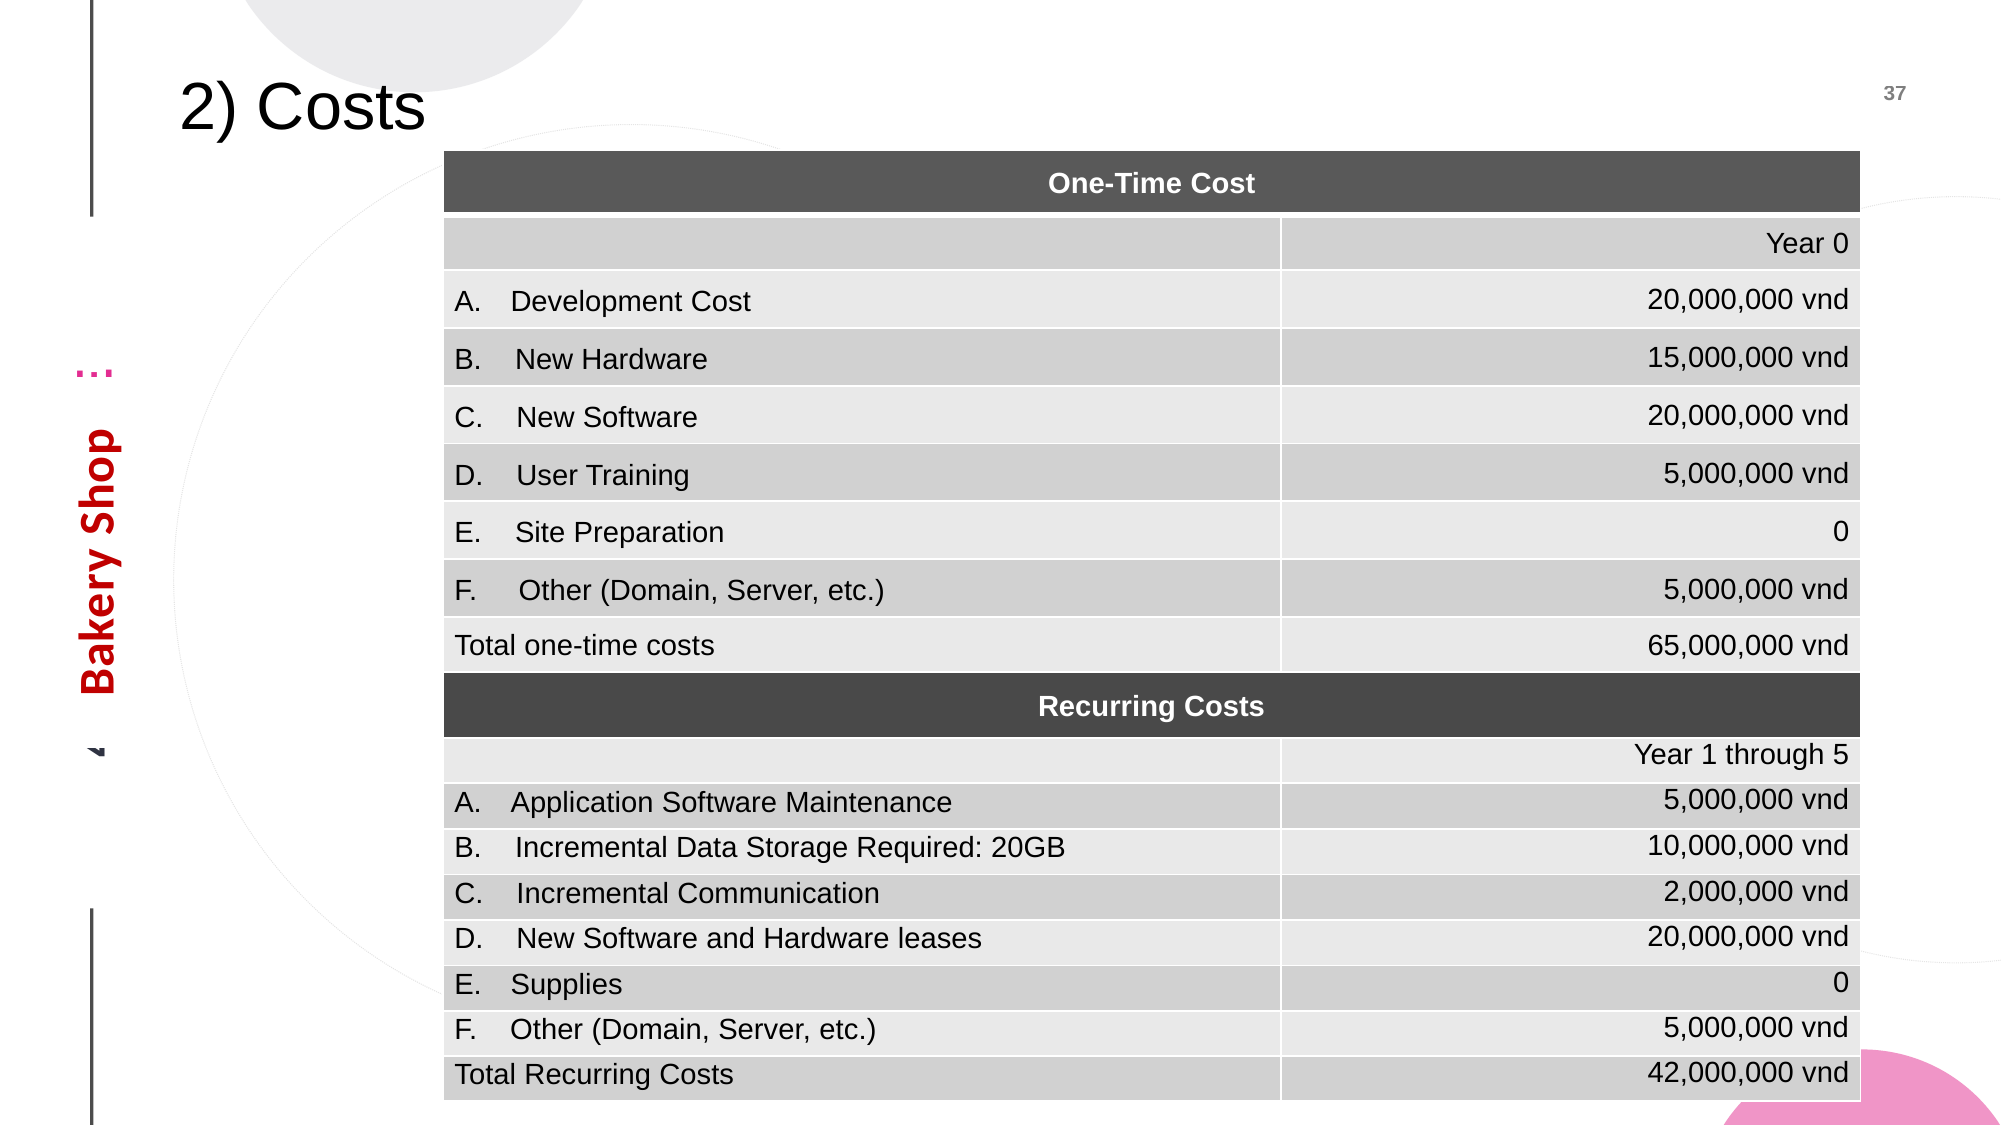

2) Costs

| One-Time Cost |  |
| --- | --- |
|  | Year 0 |
| Development Cost | 20,000,000 vnd |
| B. New Hardware | 15,000,000 vnd |
| C. New Software | 20,000,000 vnd |
| D. User Training | 5,000,000 vnd |
| E. Site Preparation | 0 |
| F. Other (Domain, Server, etc.) | 5,000,000 vnd |
| Total one-time costs | 65,000,000 vnd |
| Recurring Costs |  |
|  | Year 1 through 5 |
| Application Software Maintenance | 5,000,000 vnd |
| B. Incremental Data Storage Required: 20GB | 10,000,000 vnd |
| C. Incremental Communication | 2,000,000 vnd |
| D. New Software and Hardware leases | 20,000,000 vnd |
| Supplies | 0 |
| F. Other (Domain, Server, etc.) | 5,000,000 vnd |
| Total Recurring Costs | 42,000,000 vnd |
Bakery Shop